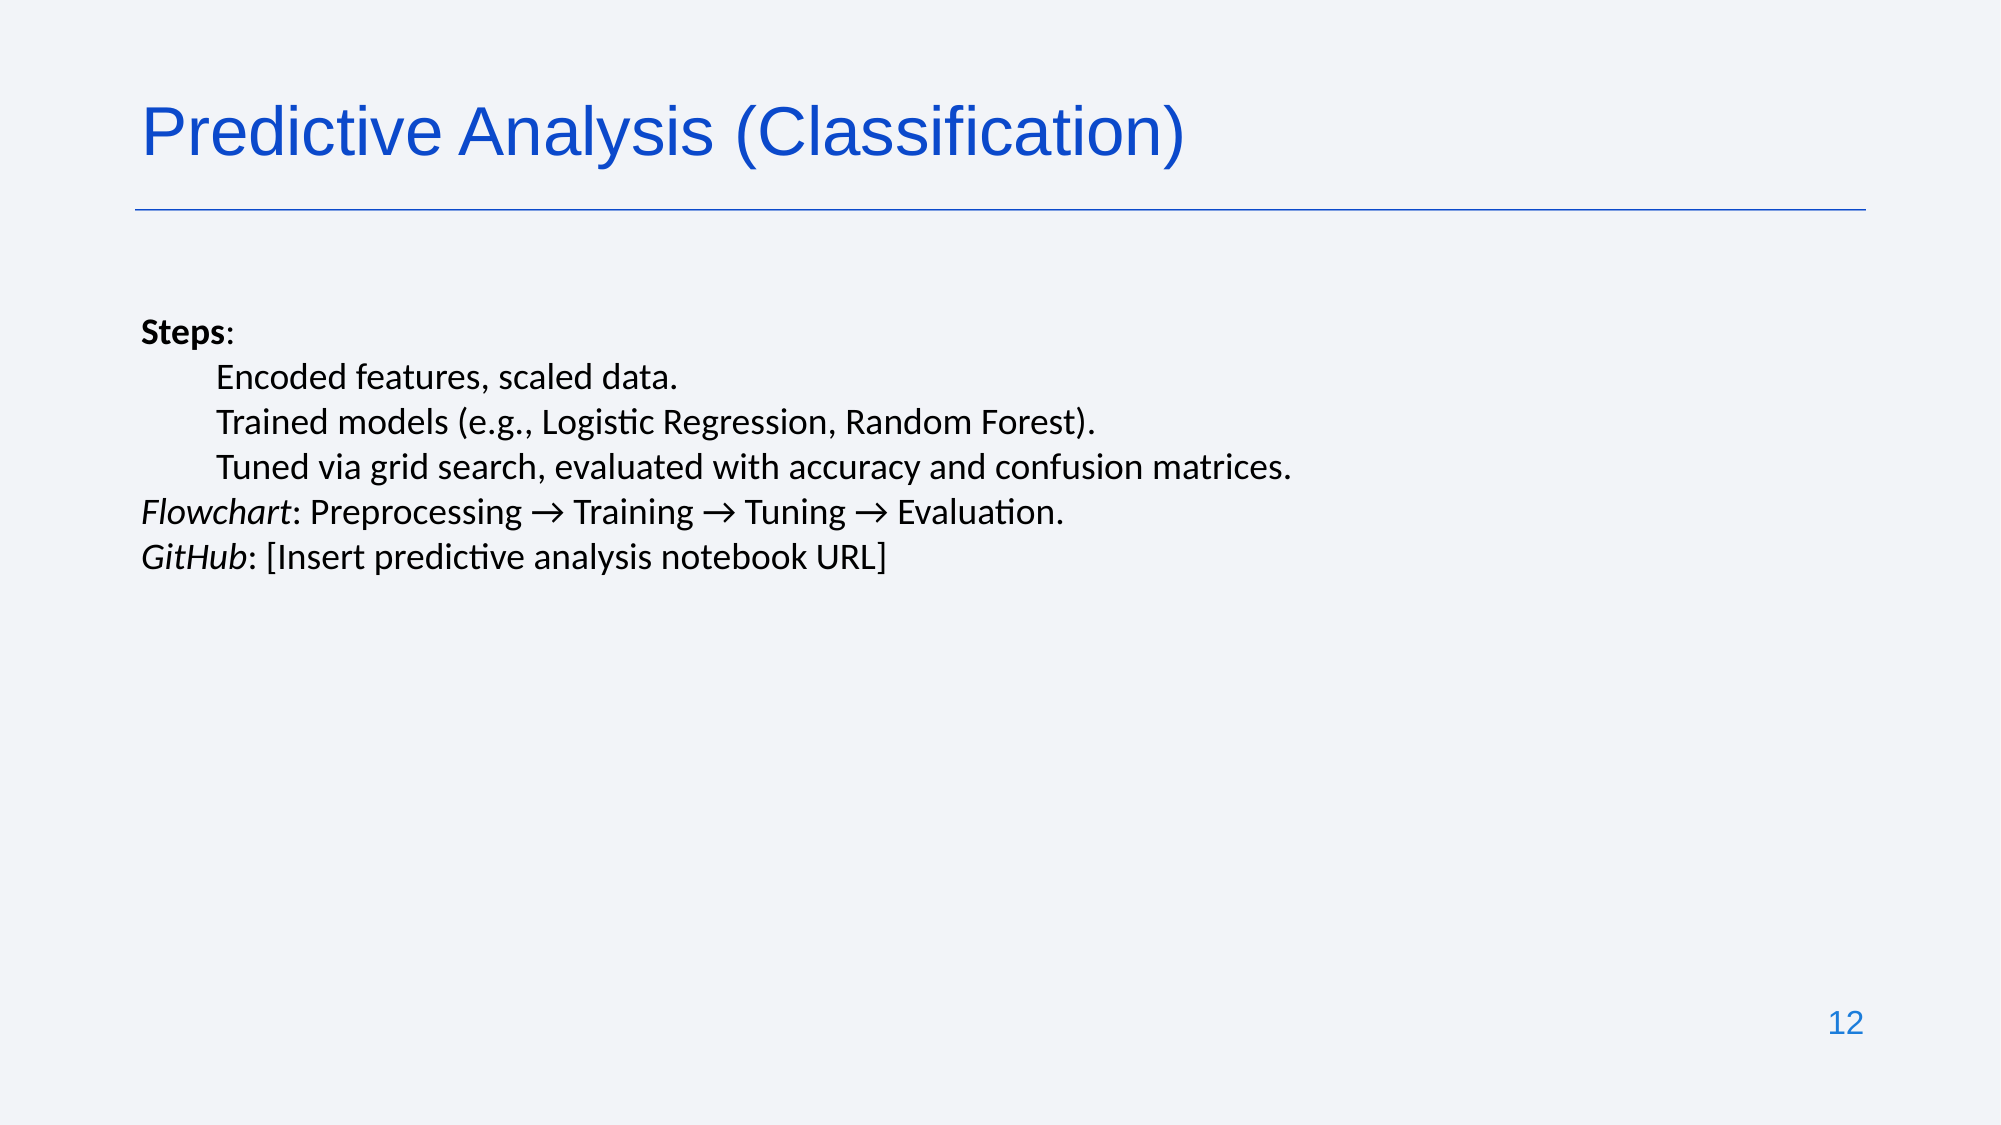

Predictive Analysis (Classification)
Steps:
Encoded features, scaled data.
Trained models (e.g., Logistic Regression, Random Forest).
Tuned via grid search, evaluated with accuracy and confusion matrices.
Flowchart: Preprocessing → Training → Tuning → Evaluation.
GitHub: [Insert predictive analysis notebook URL]

12